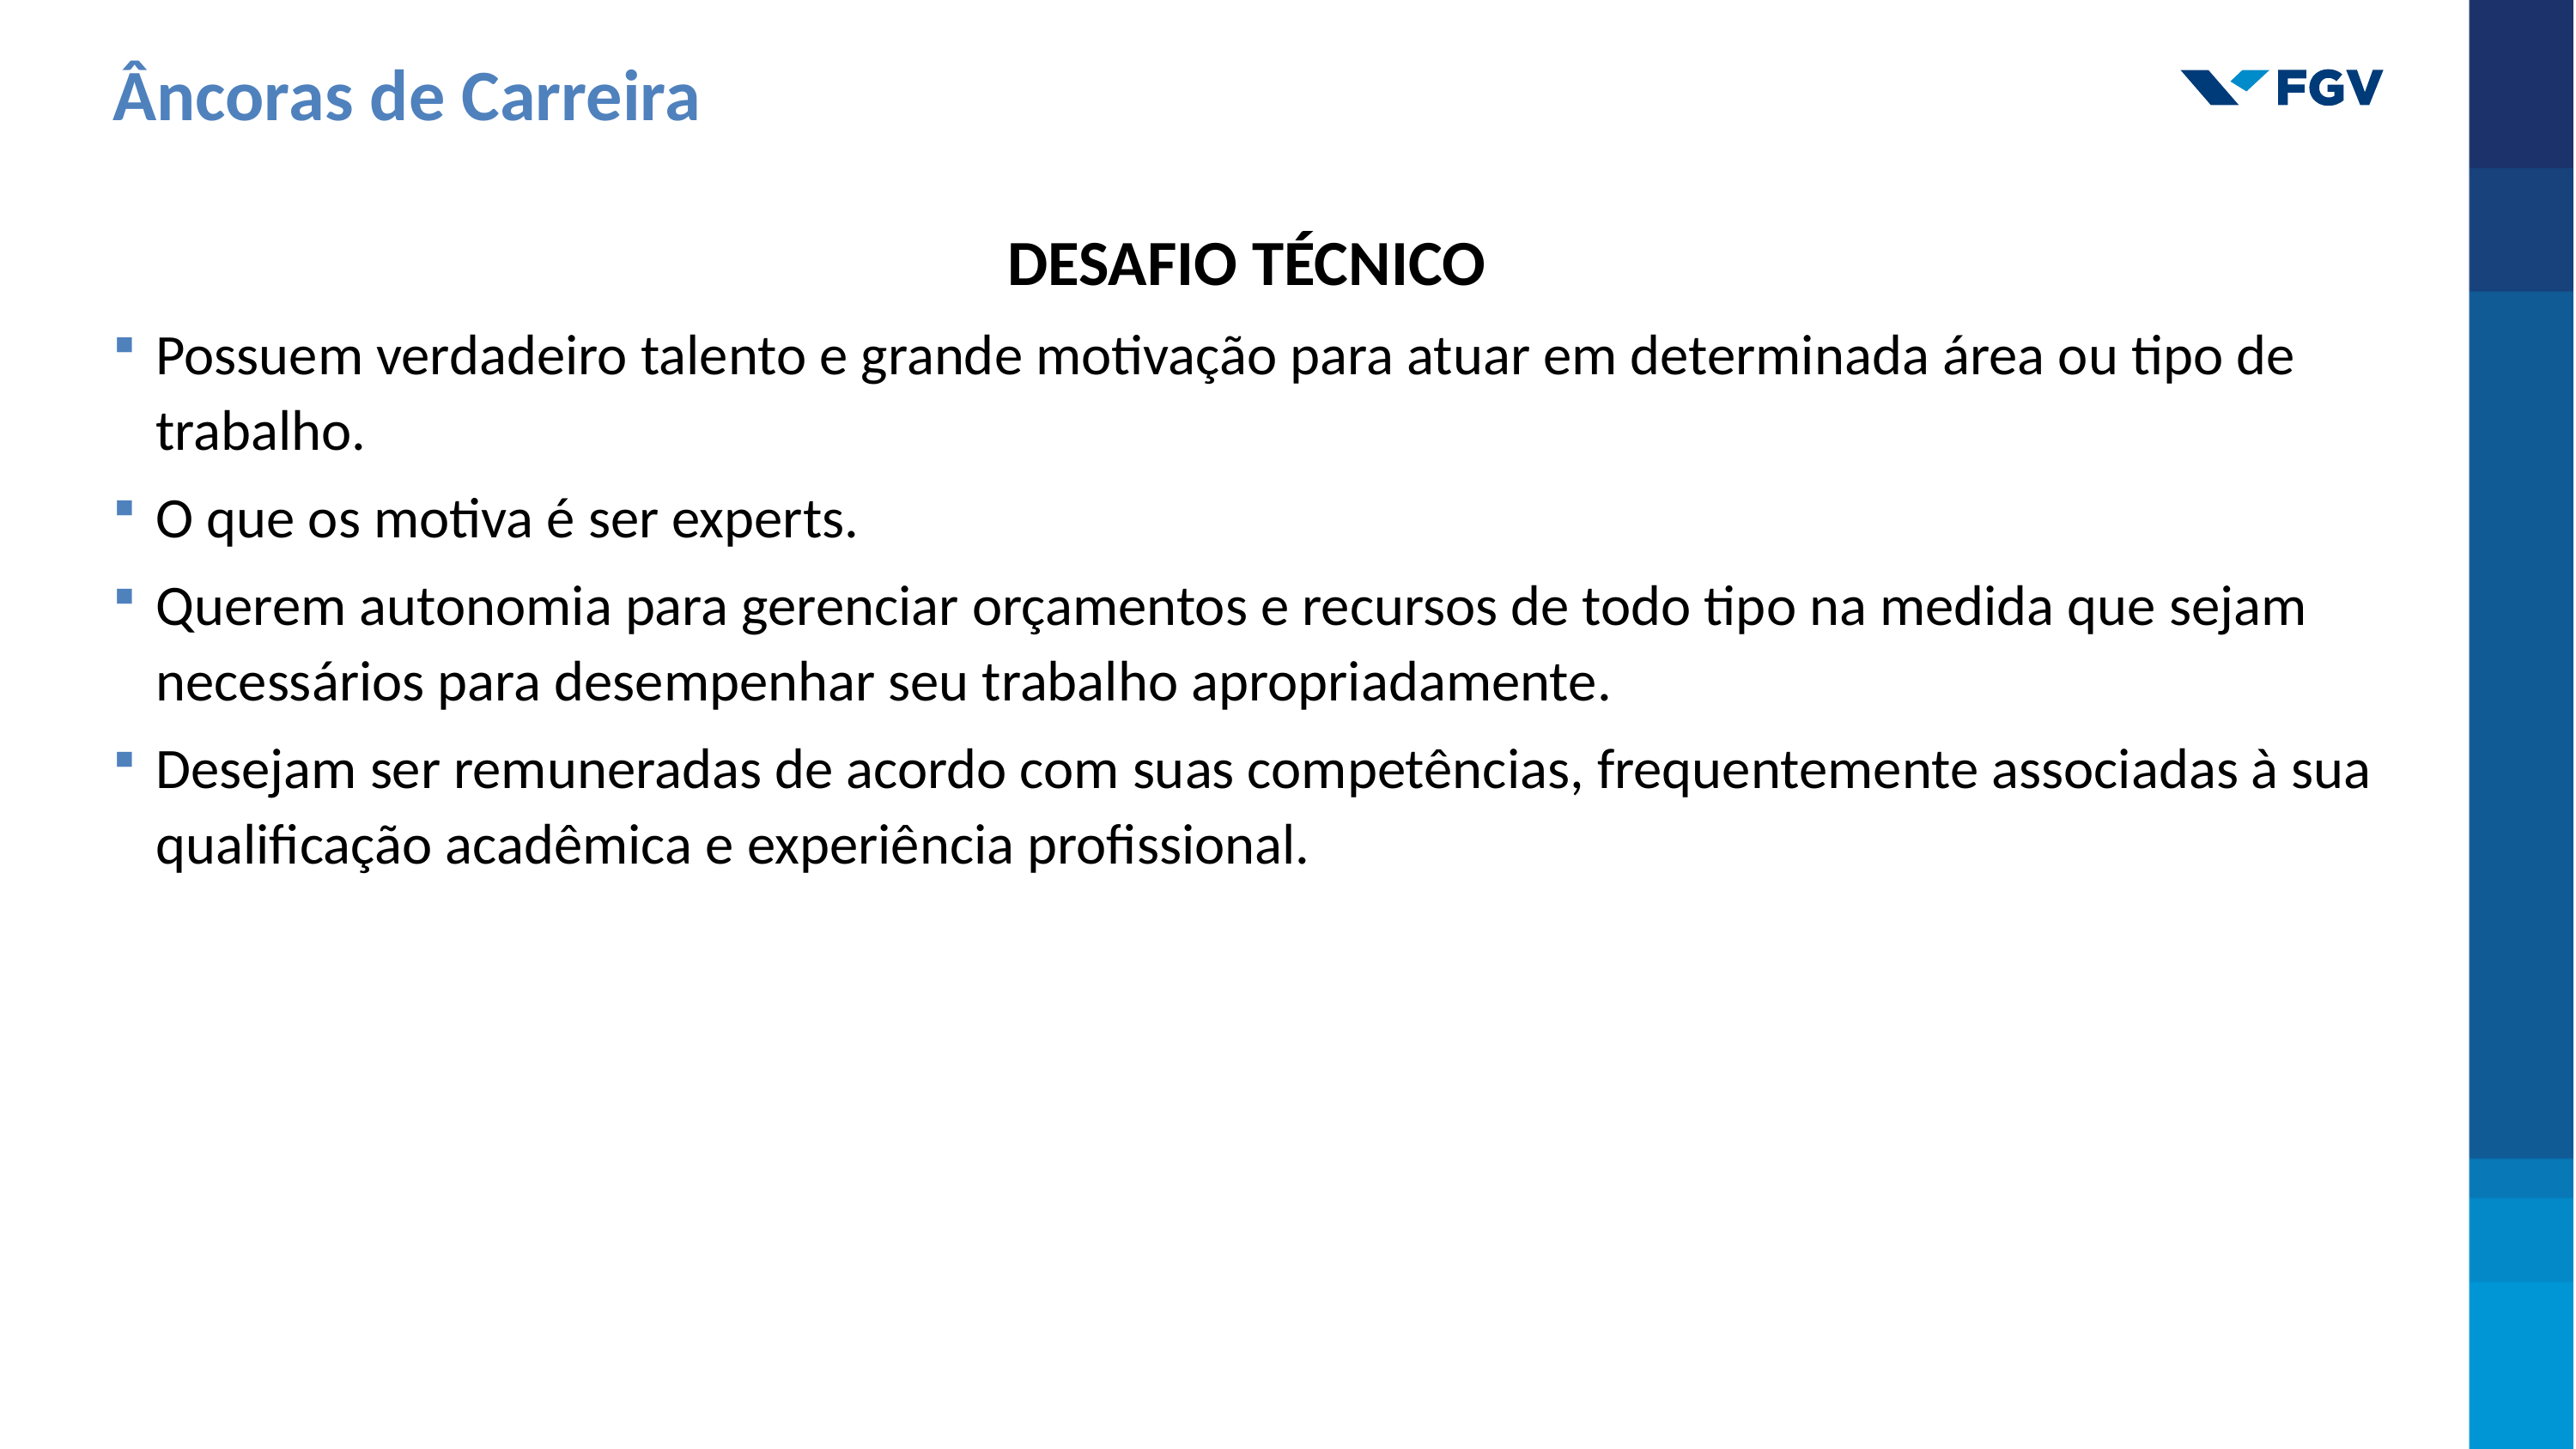

Âncoras de Carreira
DESAFIO TÉCNICO
Possuem verdadeiro talento e grande motivação para atuar em determinada área ou tipo de trabalho.
O que os motiva é ser experts.
Querem autonomia para gerenciar orçamentos e recursos de todo tipo na medida que sejam necessários para desempenhar seu trabalho apropriadamente.
Desejam ser remuneradas de acordo com suas competências, frequentemente associadas à sua qualificação acadêmica e experiência profissional.